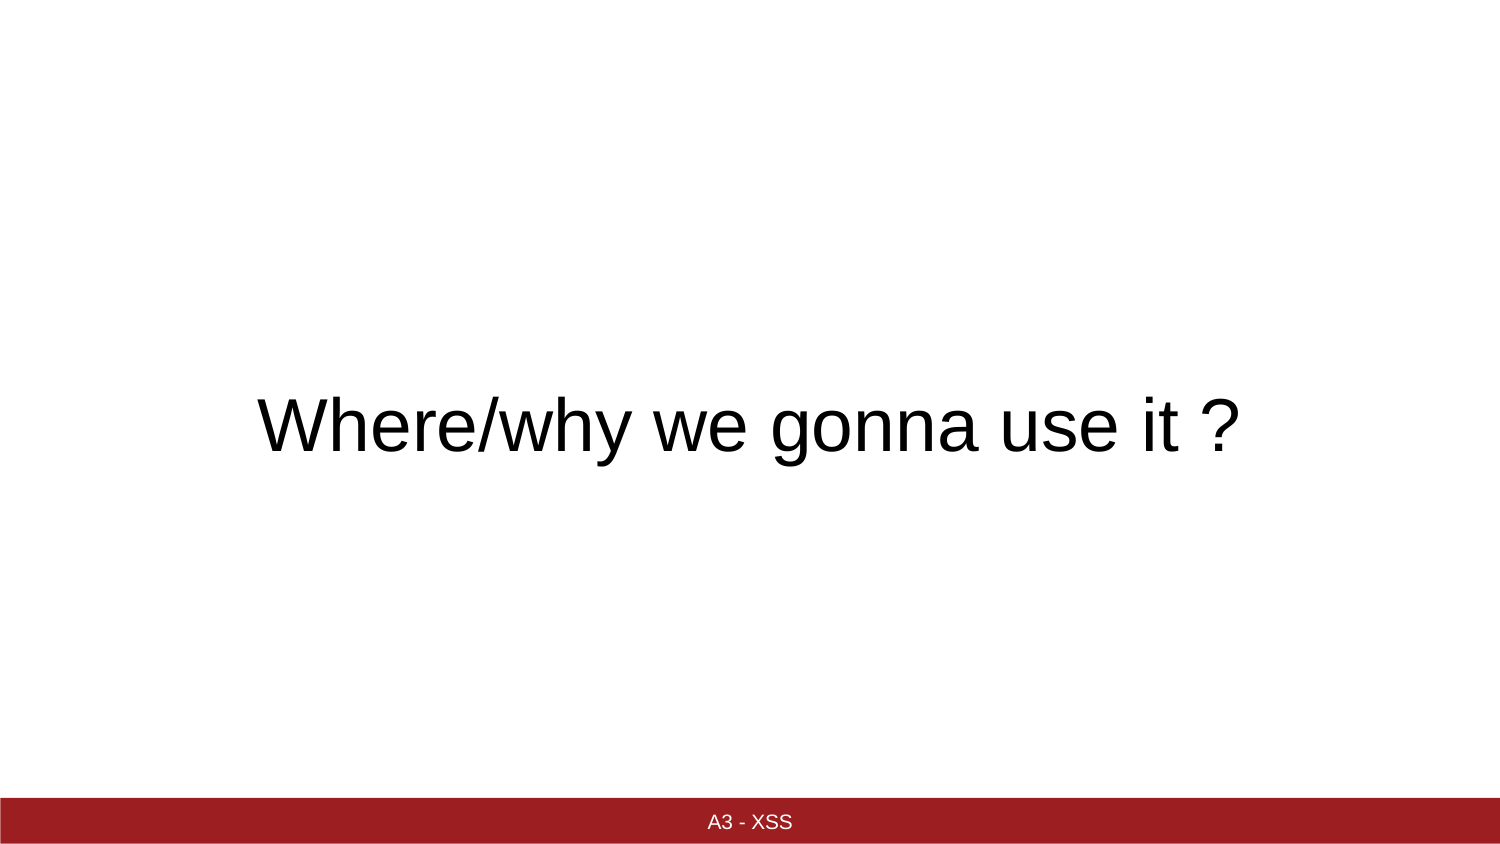

# Where/why we gonna use it ?